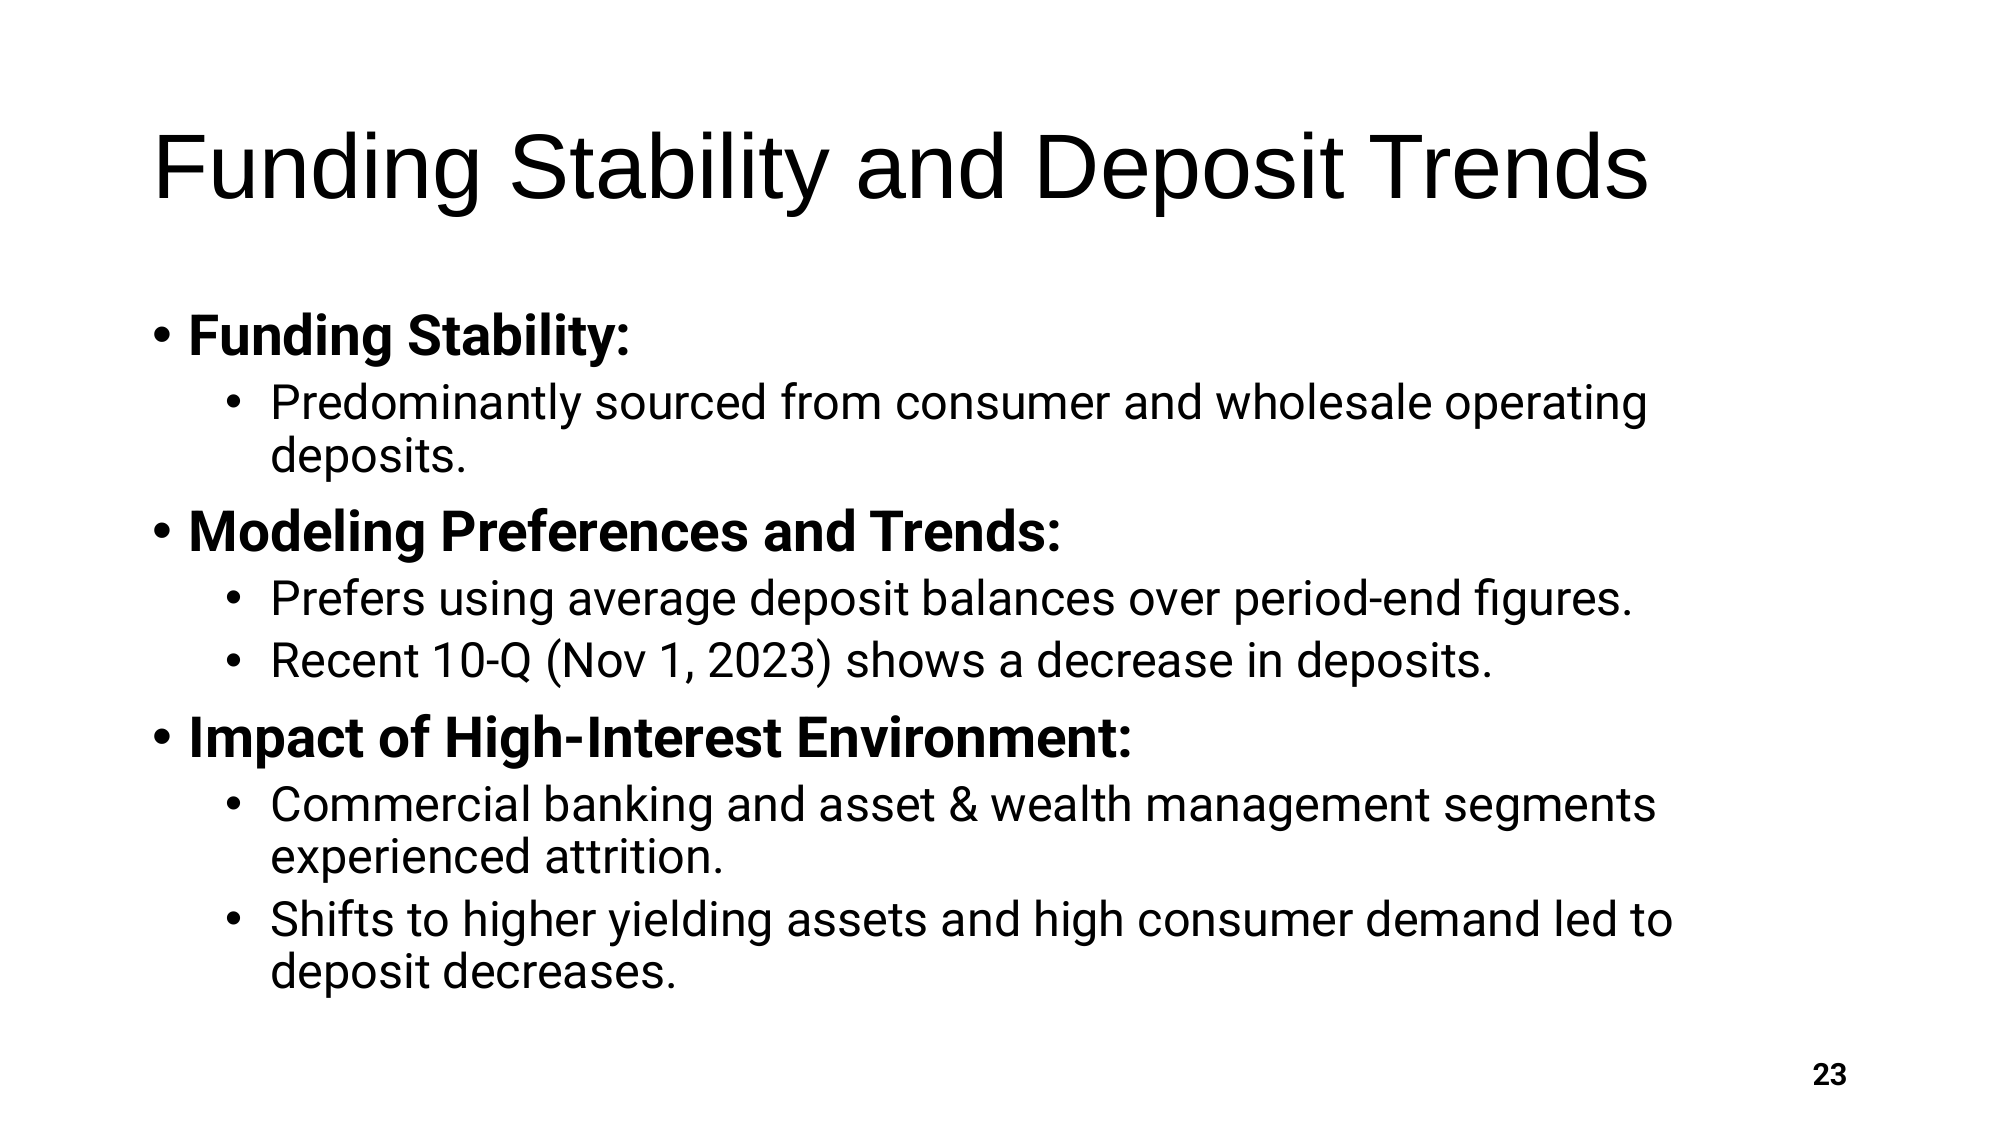

# Funding Stability and Deposit Trends
Funding Stability:
Predominantly sourced from consumer and wholesale operating deposits.
Modeling Preferences and Trends:
Prefers using average deposit balances over period-end figures.
Recent 10-Q (Nov 1, 2023) shows a decrease in deposits.
Impact of High-Interest Environment:
Commercial banking and asset & wealth management segments experienced attrition.
Shifts to higher yielding assets and high consumer demand led to deposit decreases.
23